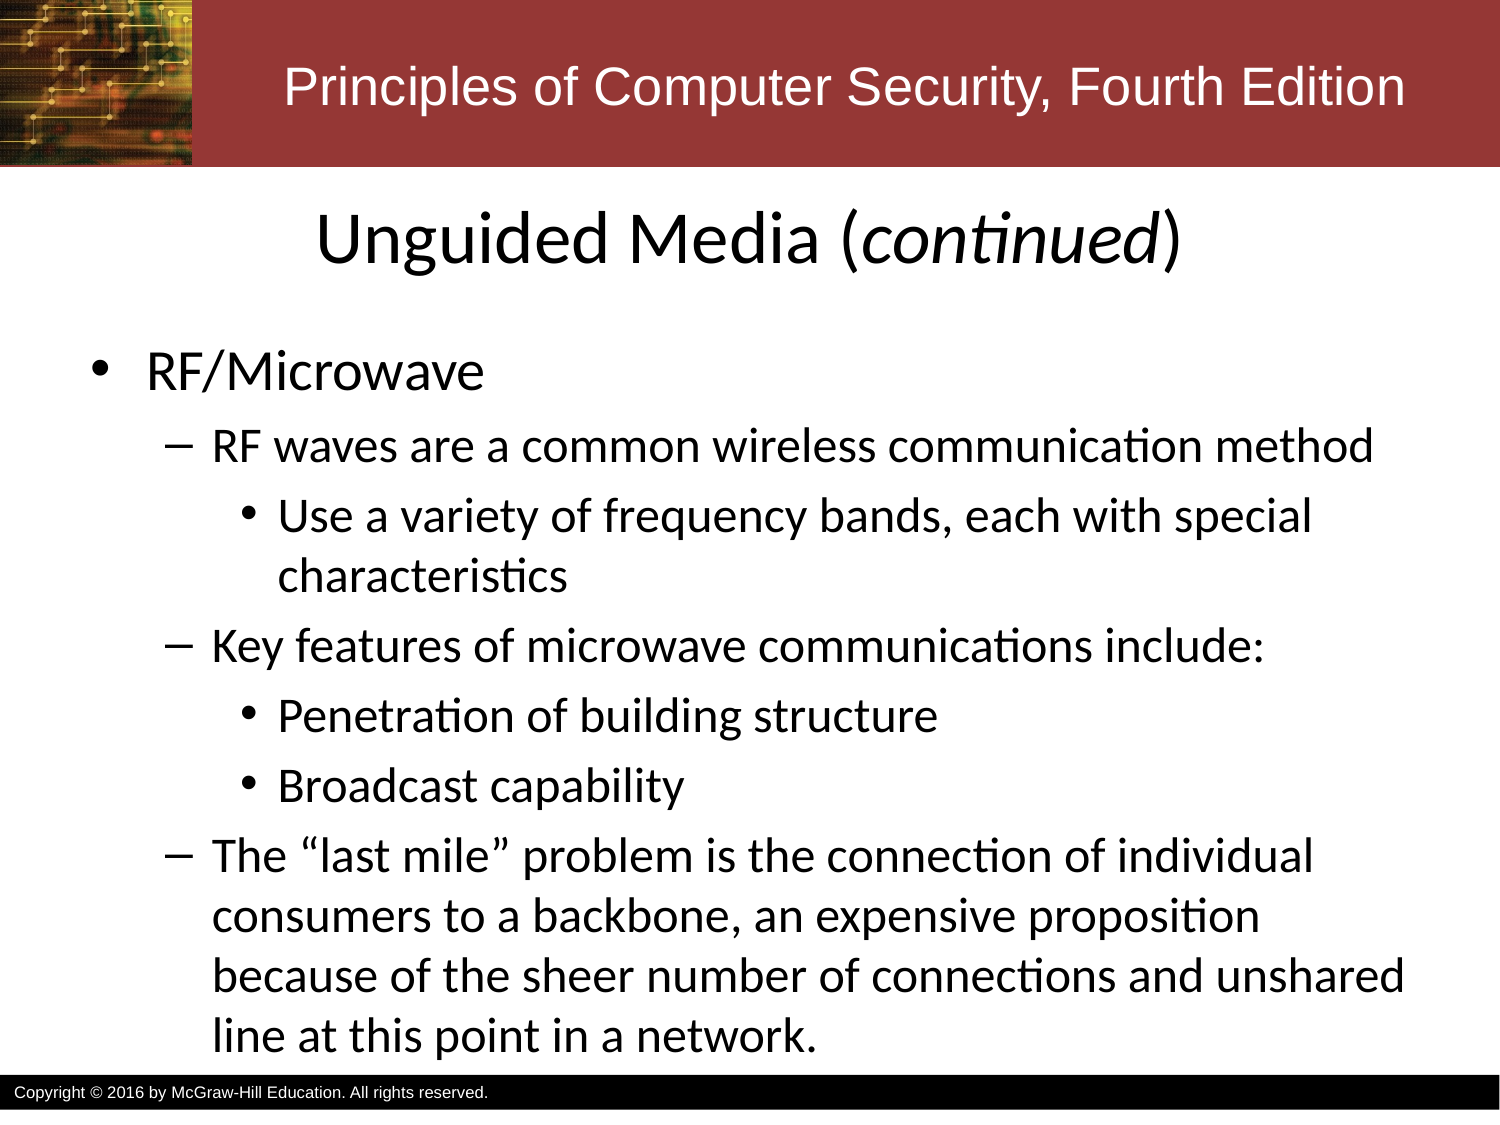

# Unguided Media (continued)
RF/Microwave
RF waves are a common wireless communication method
Use a variety of frequency bands, each with special characteristics
Key features of microwave communications include:
Penetration of building structure
Broadcast capability
The “last mile” problem is the connection of individual consumers to a backbone, an expensive proposition because of the sheer number of connections and unshared line at this point in a network.